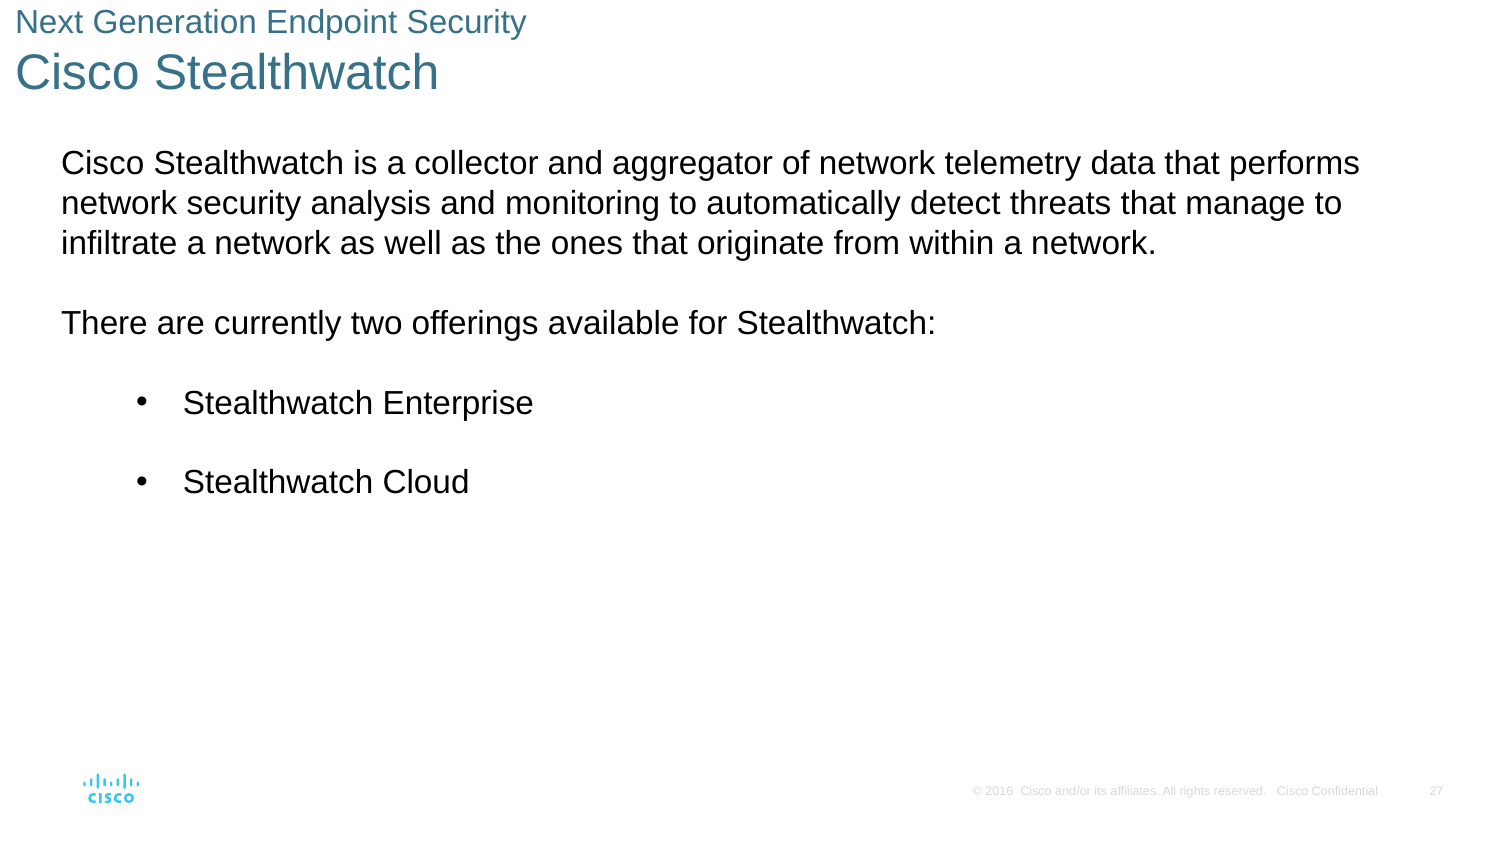

# Next Generation Endpoint Security Cisco Stealthwatch
Cisco Stealthwatch is a collector and aggregator of network telemetry data that performs network security analysis and monitoring to automatically detect threats that manage to infiltrate a network as well as the ones that originate from within a network.

There are currently two offerings available for Stealthwatch:

Stealthwatch Enterprise

Stealthwatch Cloud